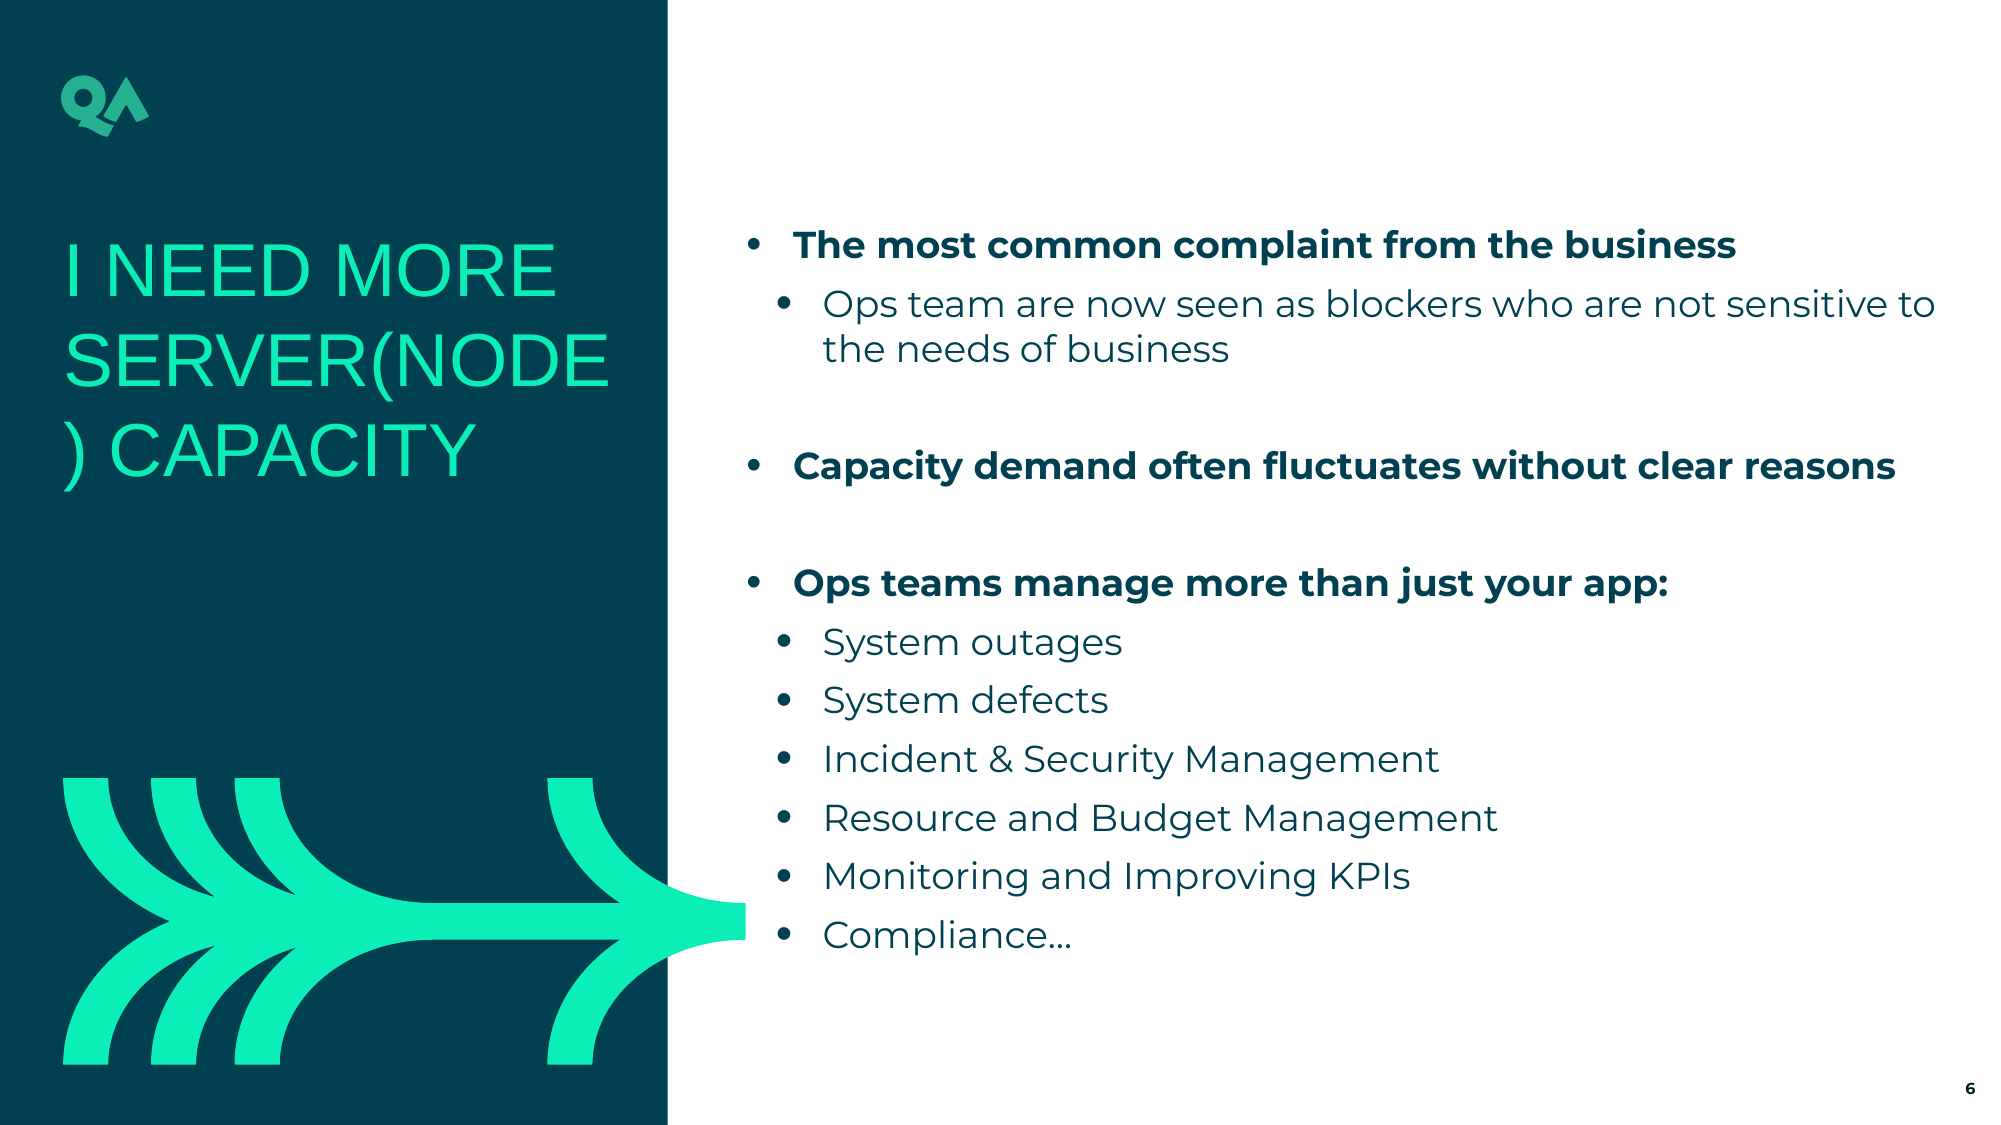

I need more server(node) capacity
The most common complaint from the business
Ops team are now seen as blockers who are not sensitive to the needs of business

Capacity demand often fluctuates without clear reasons

Ops teams manage more than just your app:
System outages
System defects
Incident & Security Management
Resource and Budget Management
Monitoring and Improving KPIs
Compliance…

6